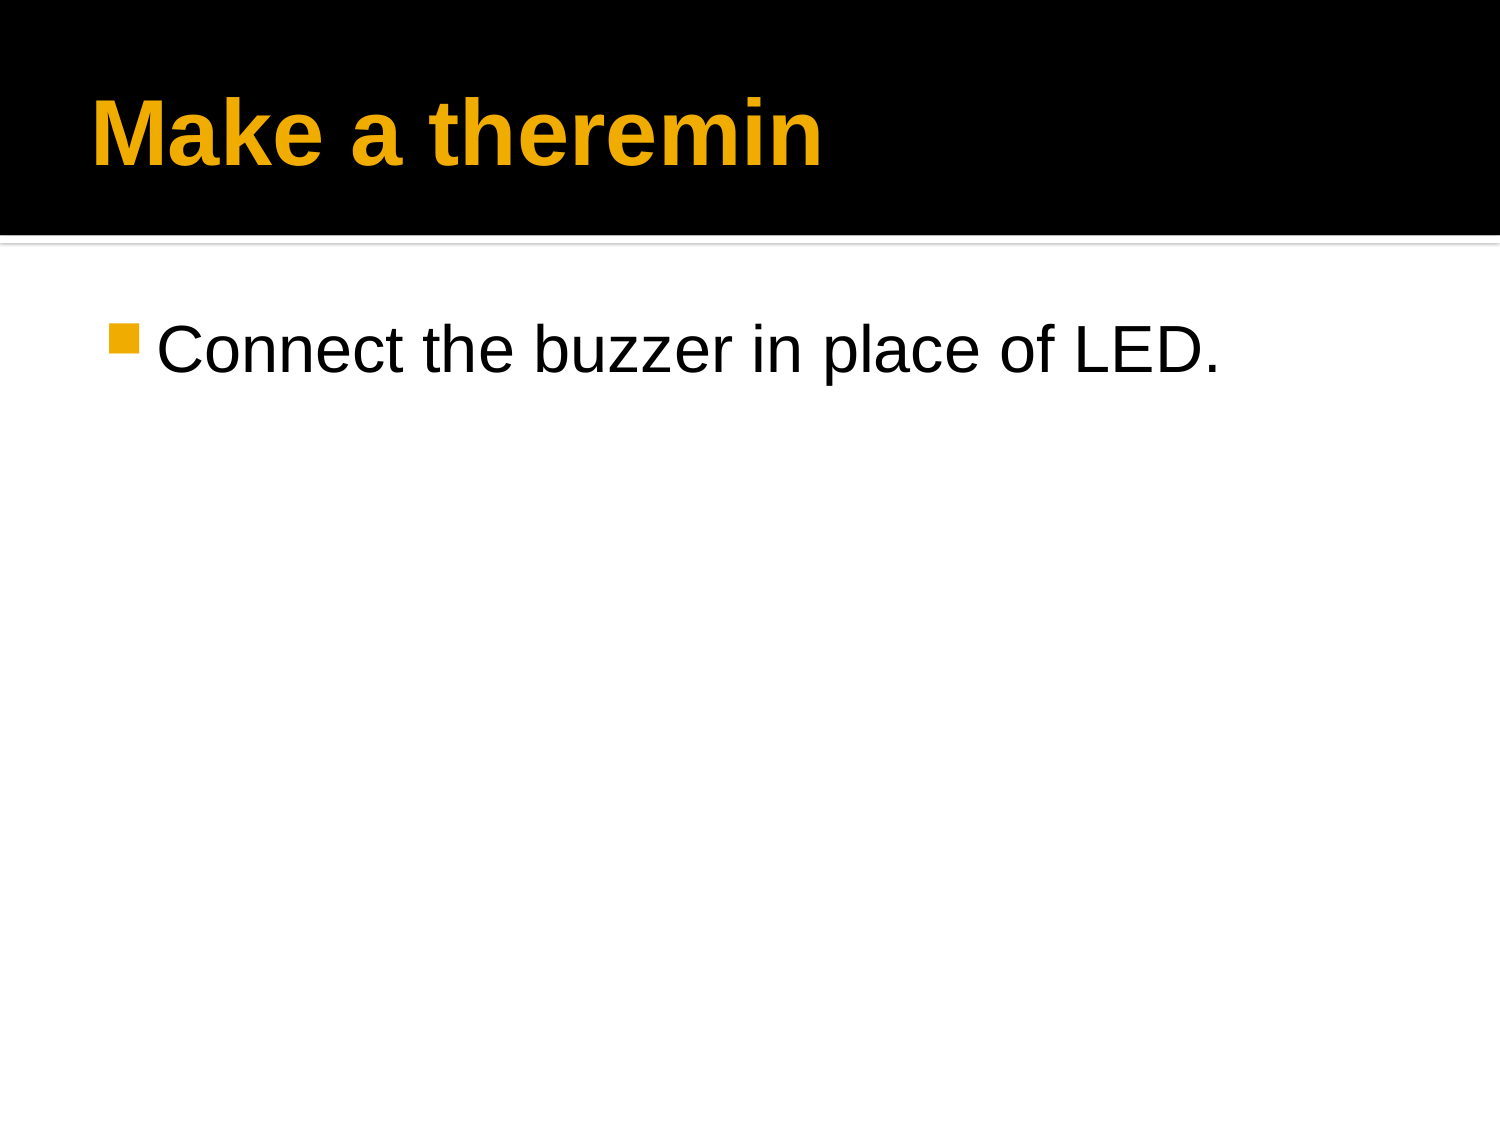

# Make a theremin
Connect the buzzer in place of LED.